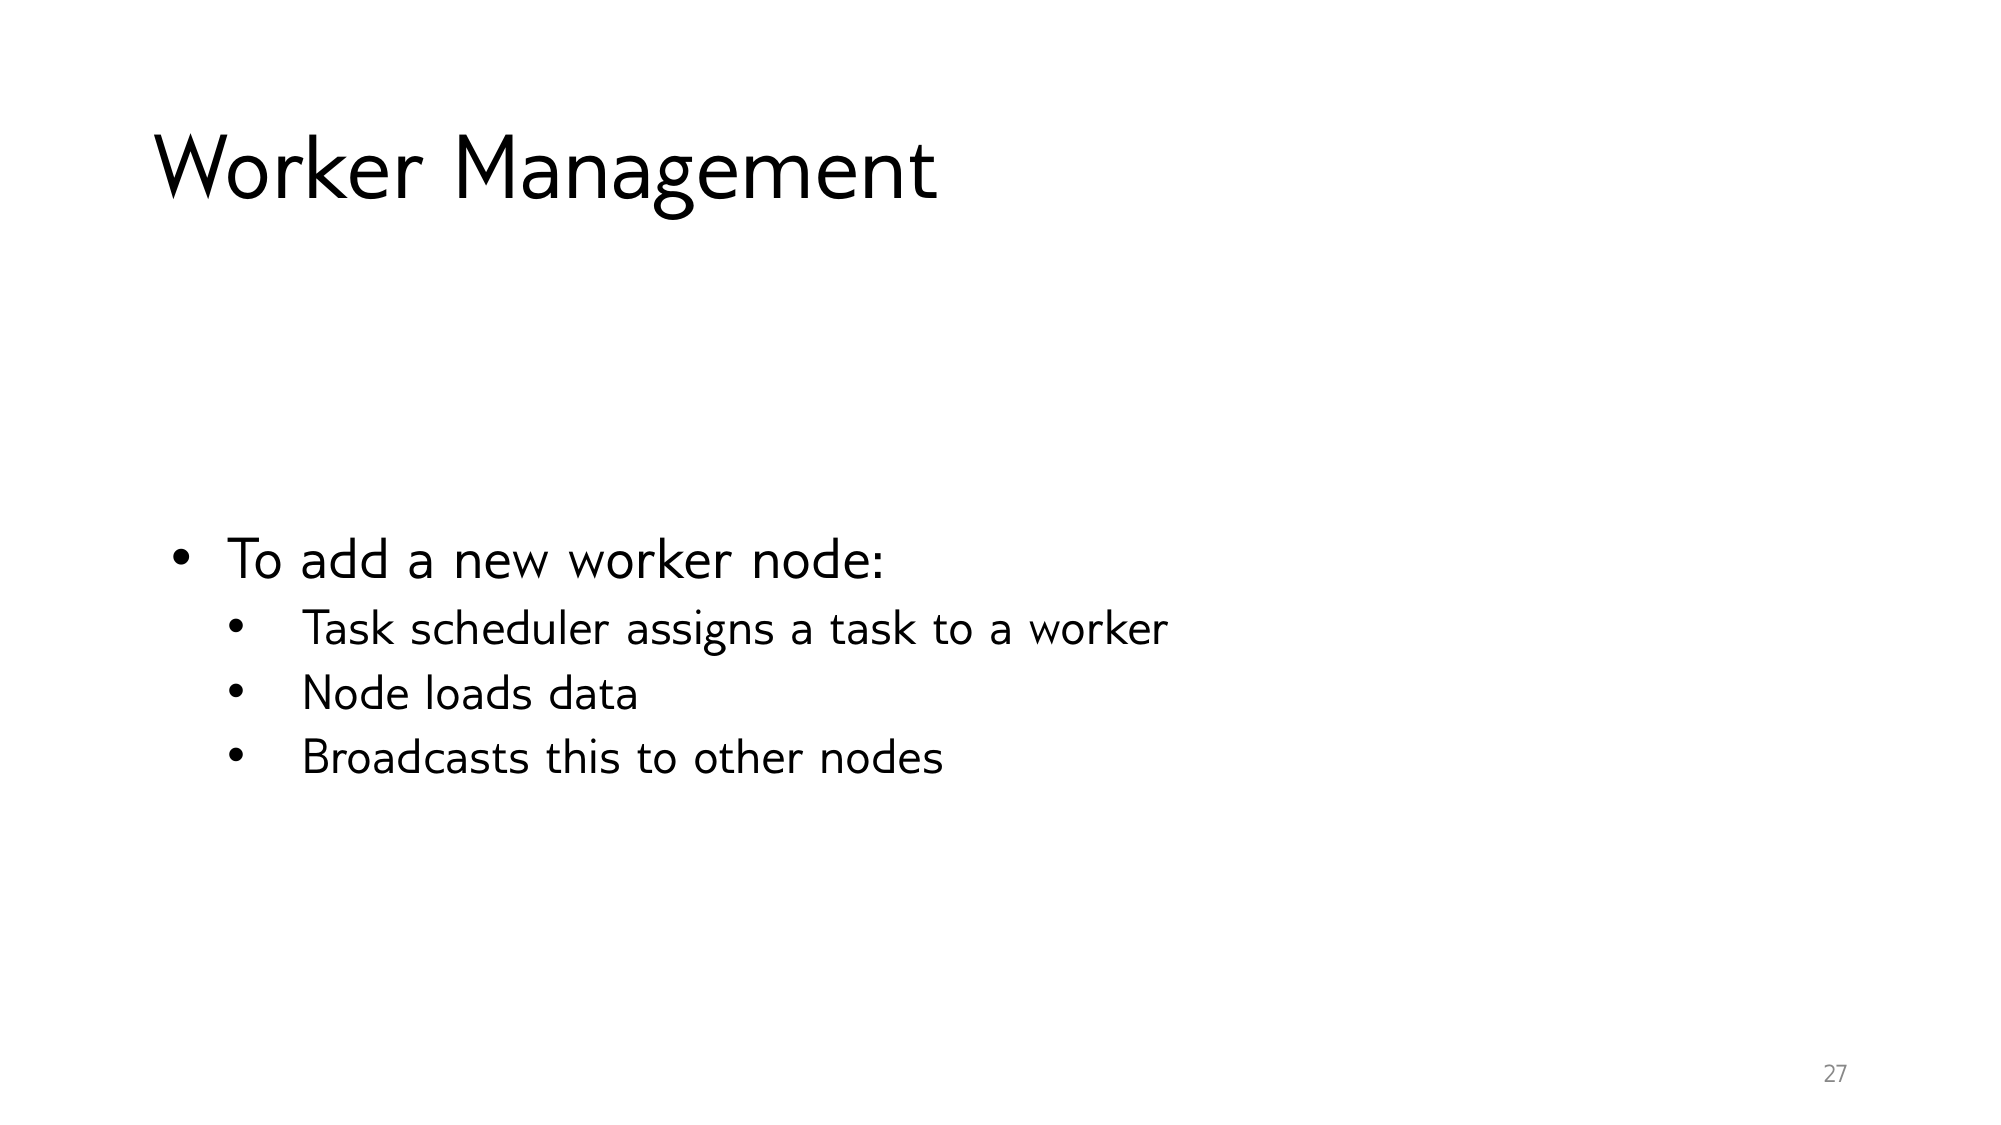

# Worker Management
To add a new worker node:
Task scheduler assigns a task to a worker
Node loads data
Broadcasts this to other nodes
27